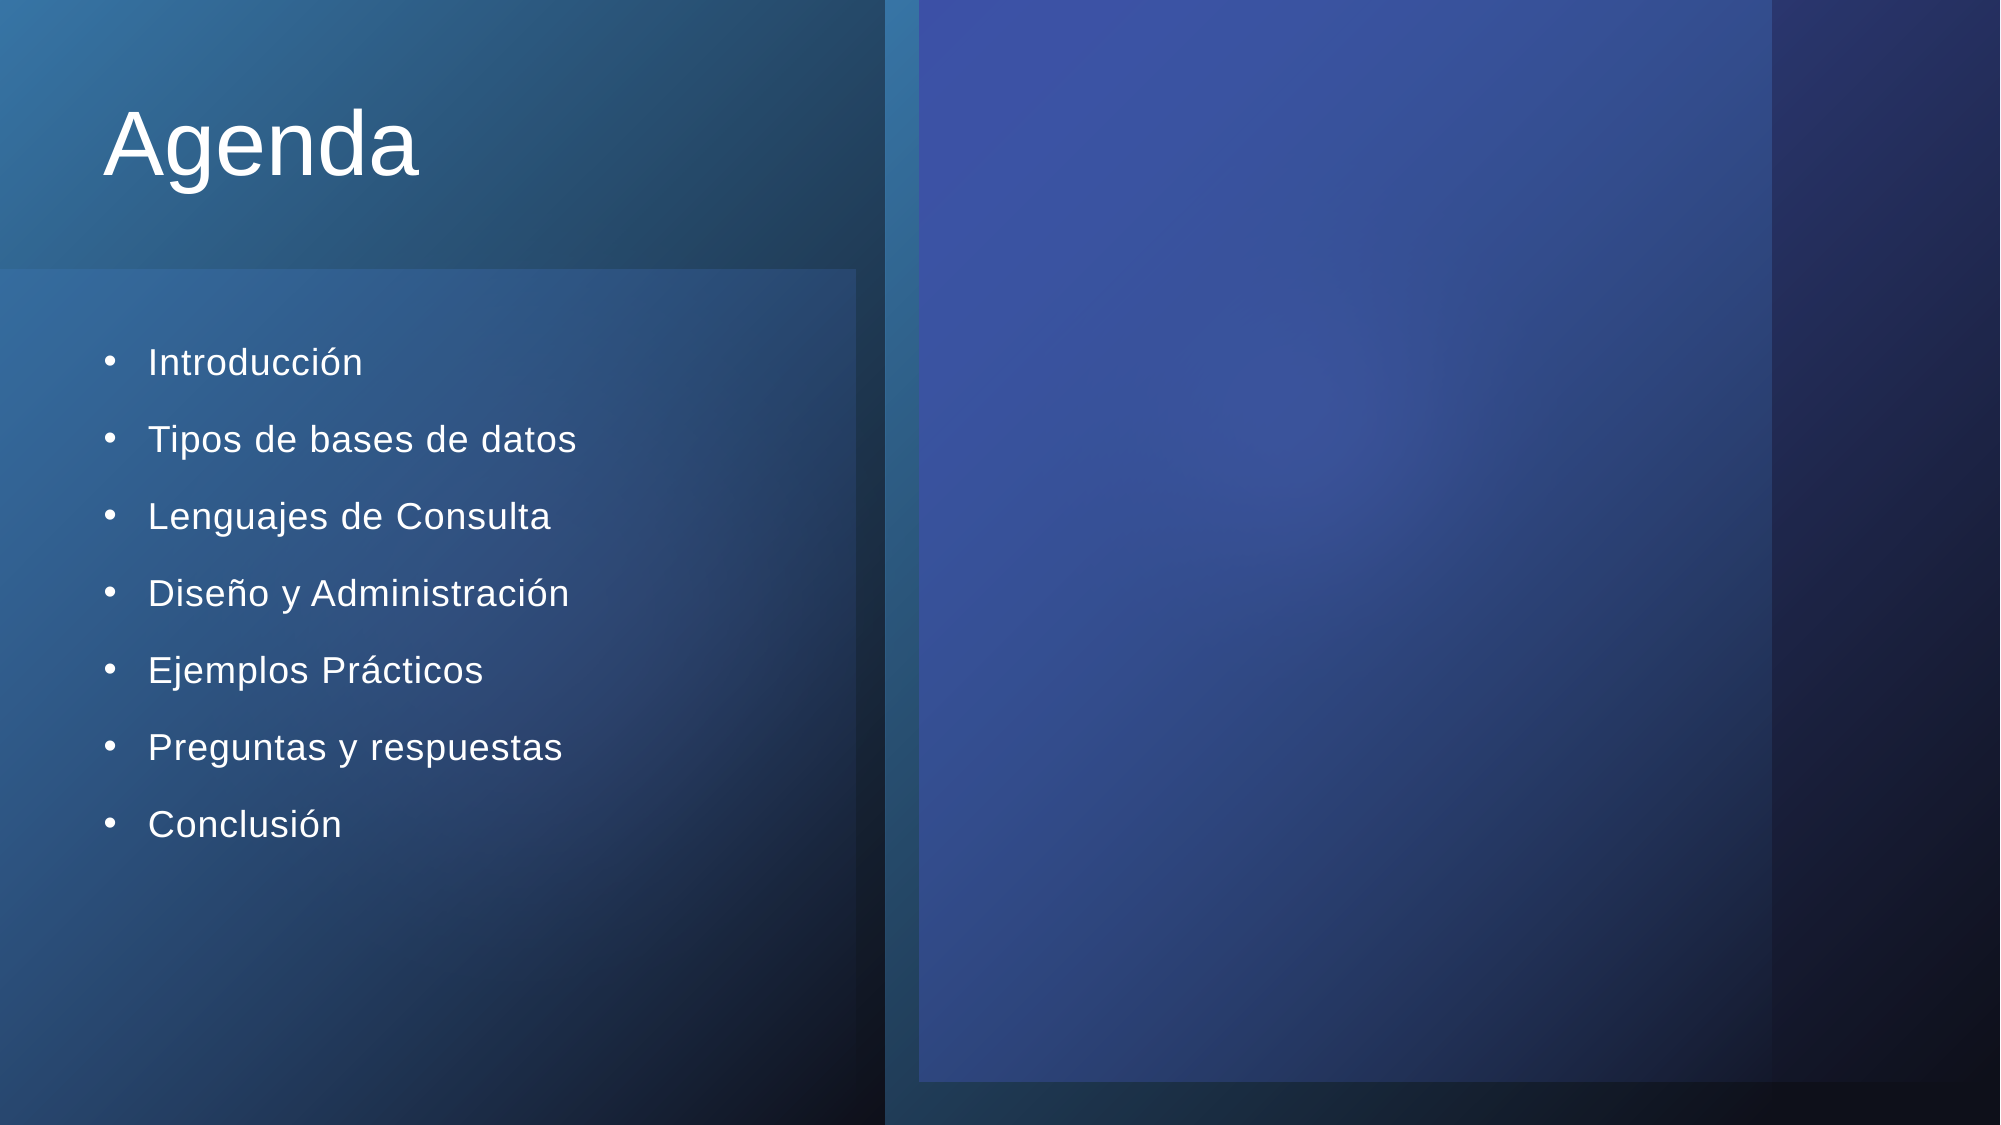

# Agenda
Introducción
Tipos de bases de datos
Lenguajes de Consulta
Diseño y Administración
Ejemplos Prácticos
Preguntas y respuestas
Conclusión